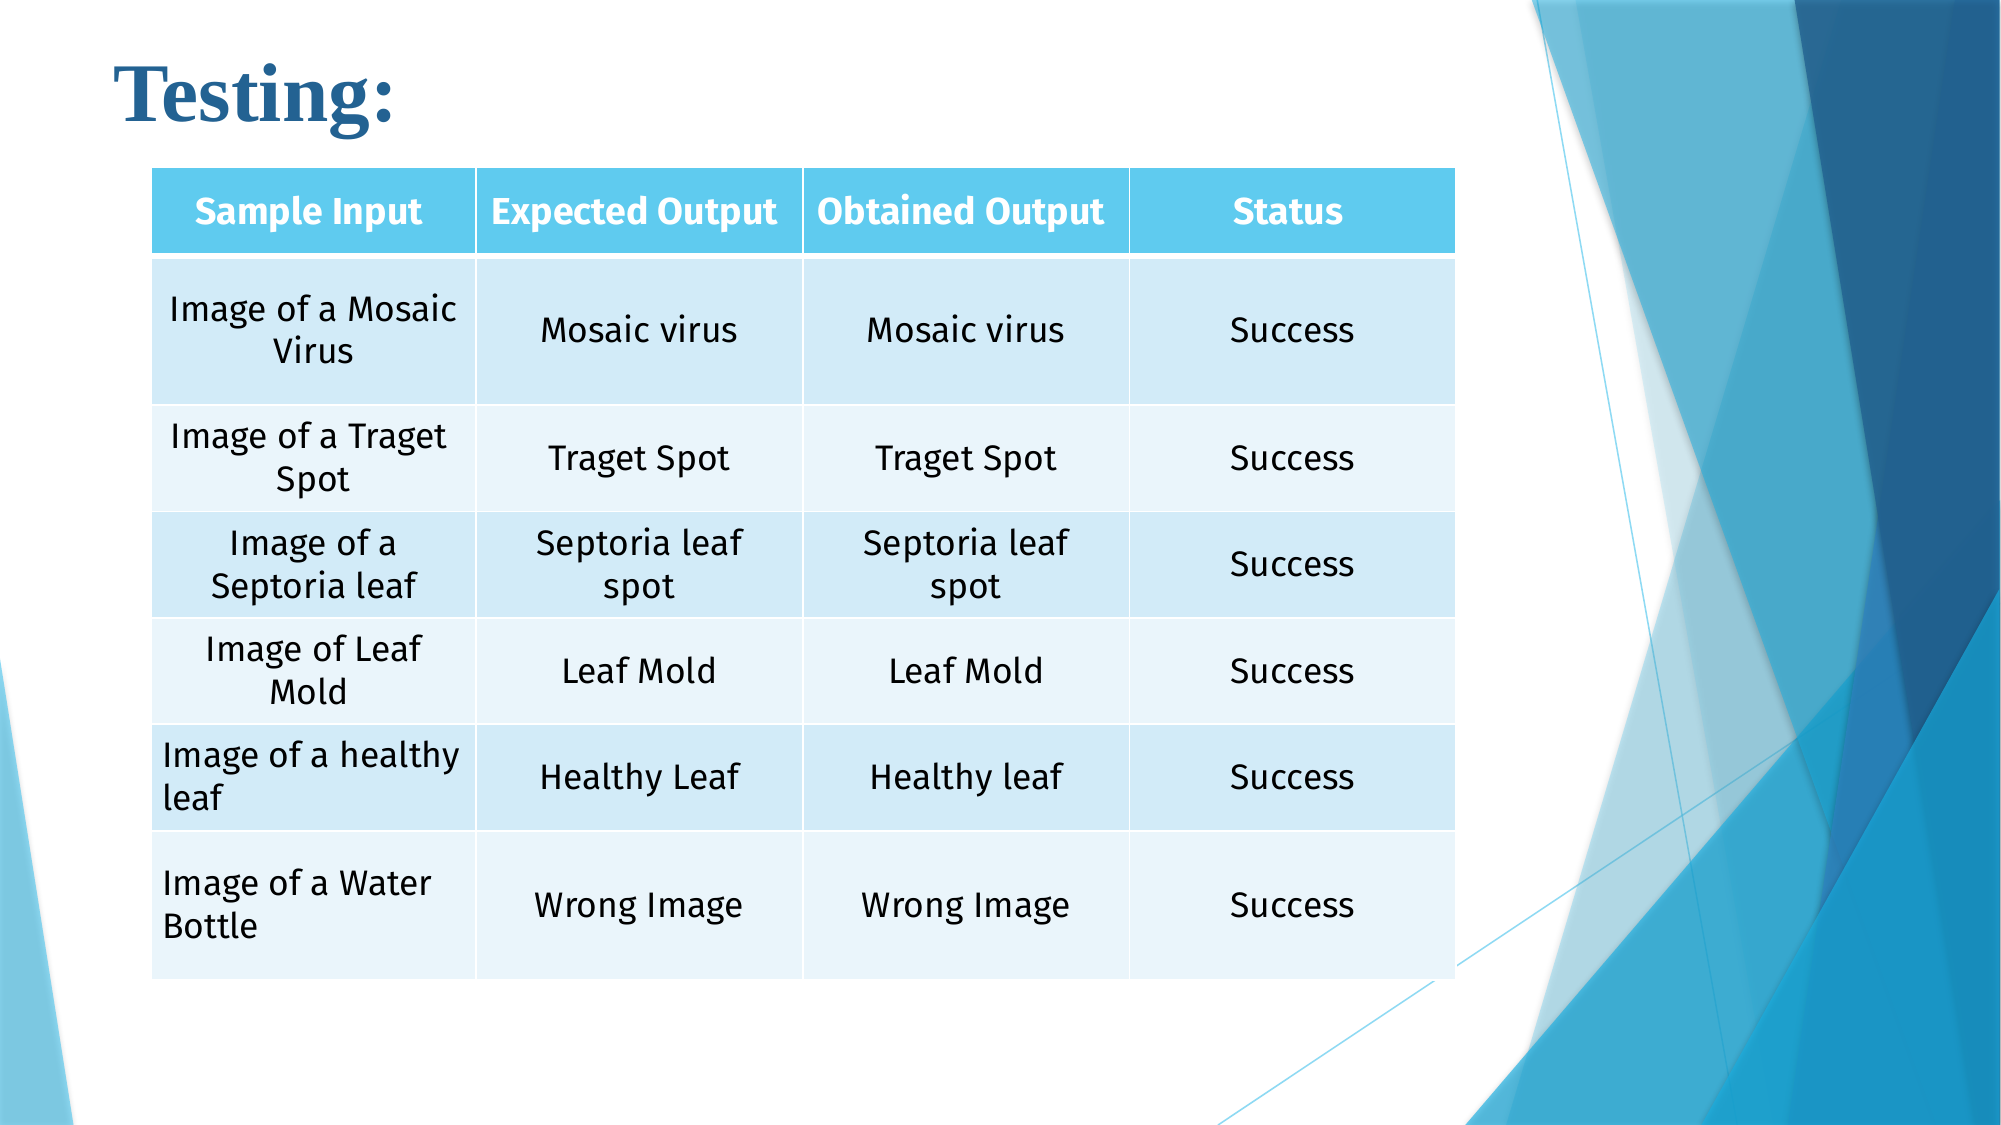

# Testing:
| Sample Input | Expected Output | Obtained Output | Status |
| --- | --- | --- | --- |
| Image of a Mosaic Virus | Mosaic virus | Mosaic virus | Success |
| Image of a Traget Spot | Traget Spot | Traget Spot | Success |
| Image of a Septoria leaf | Septoria leaf spot | Septoria leaf spot | Success |
| Image of Leaf Mold | Leaf Mold | Leaf Mold | Success |
| Image of a healthy leaf | Healthy Leaf | Healthy leaf | Success |
| Image of a Water Bottle | Wrong Image | Wrong Image | Success |